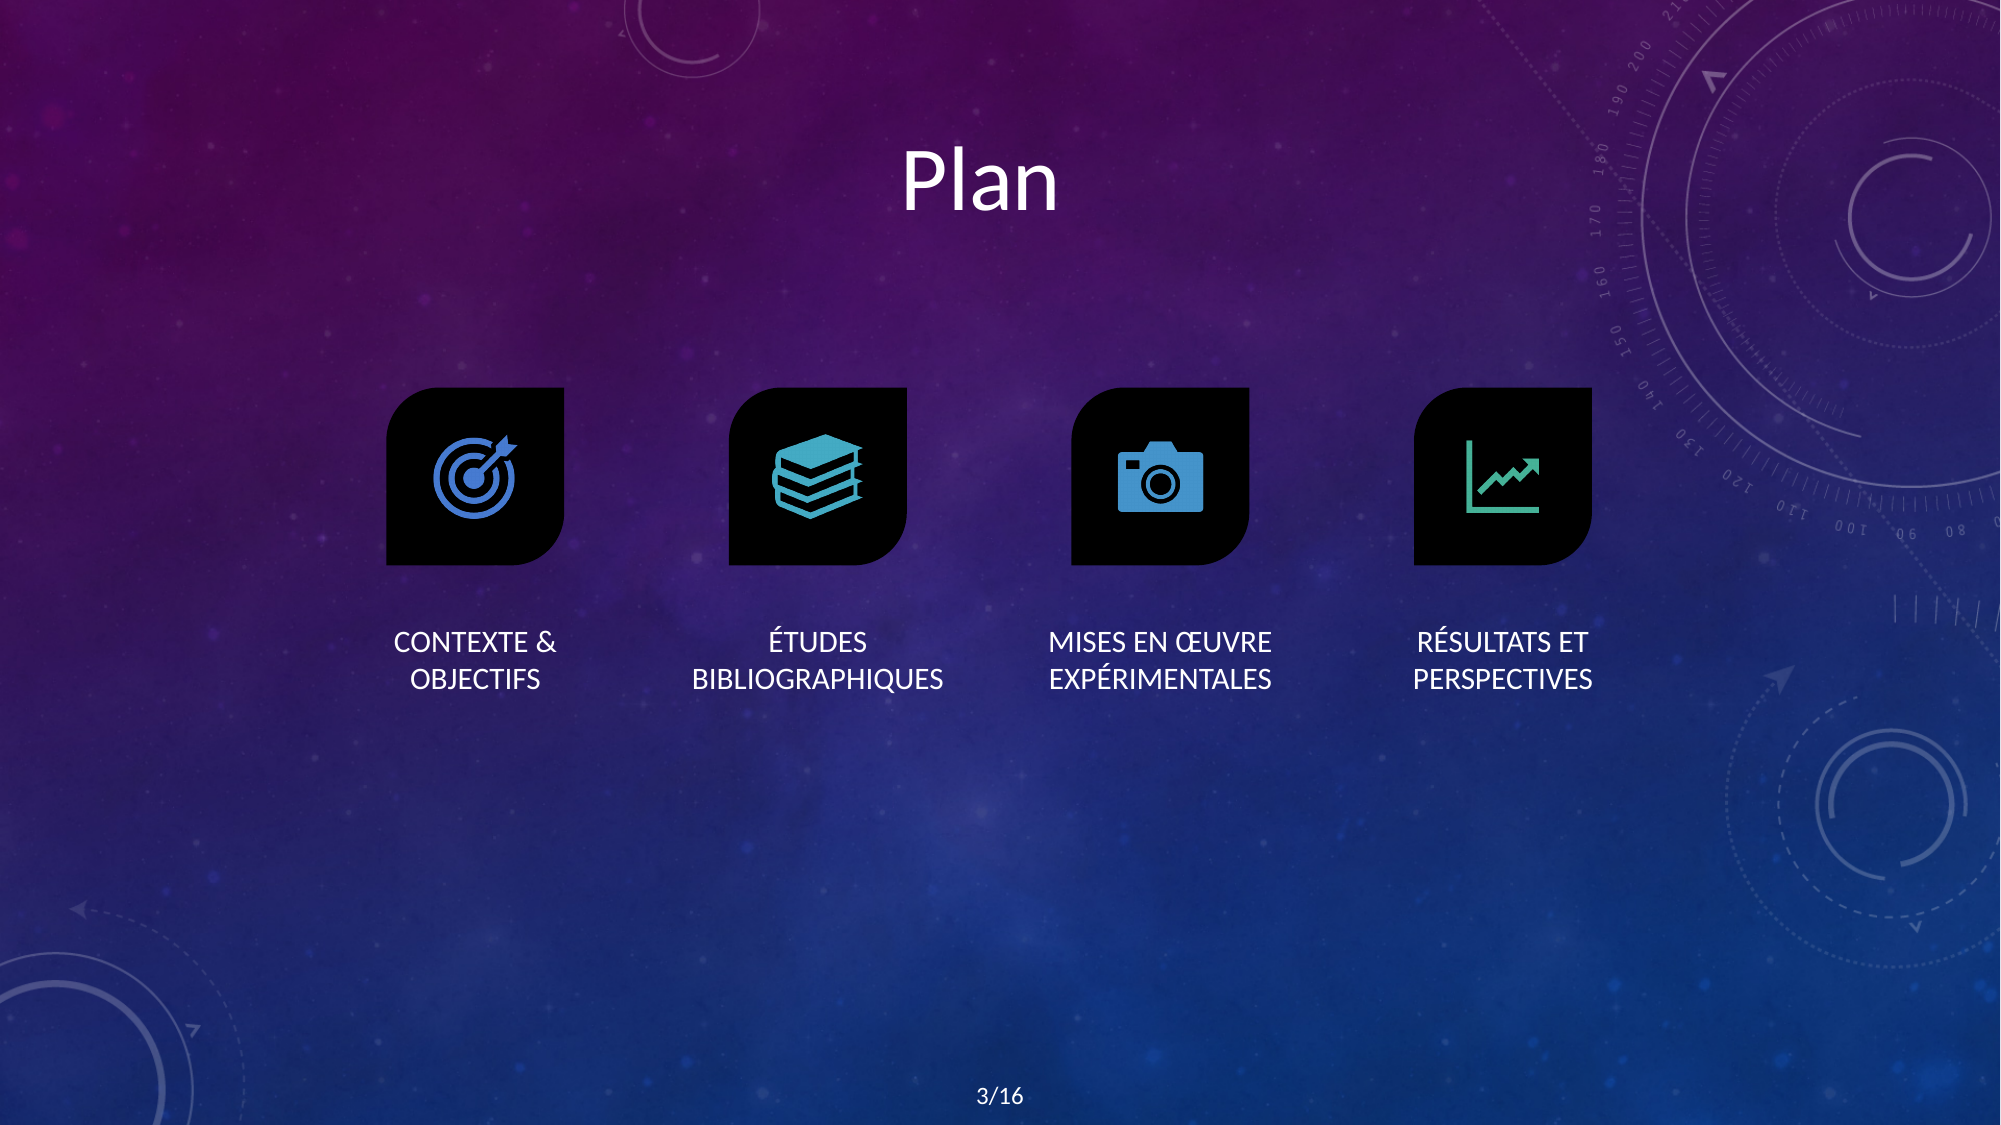

Plan

CONTEXTE & OBJECTIFS

ÉTUDES BIBLIOGRAPHIQUES

MISES EN ŒUVRE EXPÉRIMENTALES

RÉSULTATS ET PERSPECTIVES
3/16